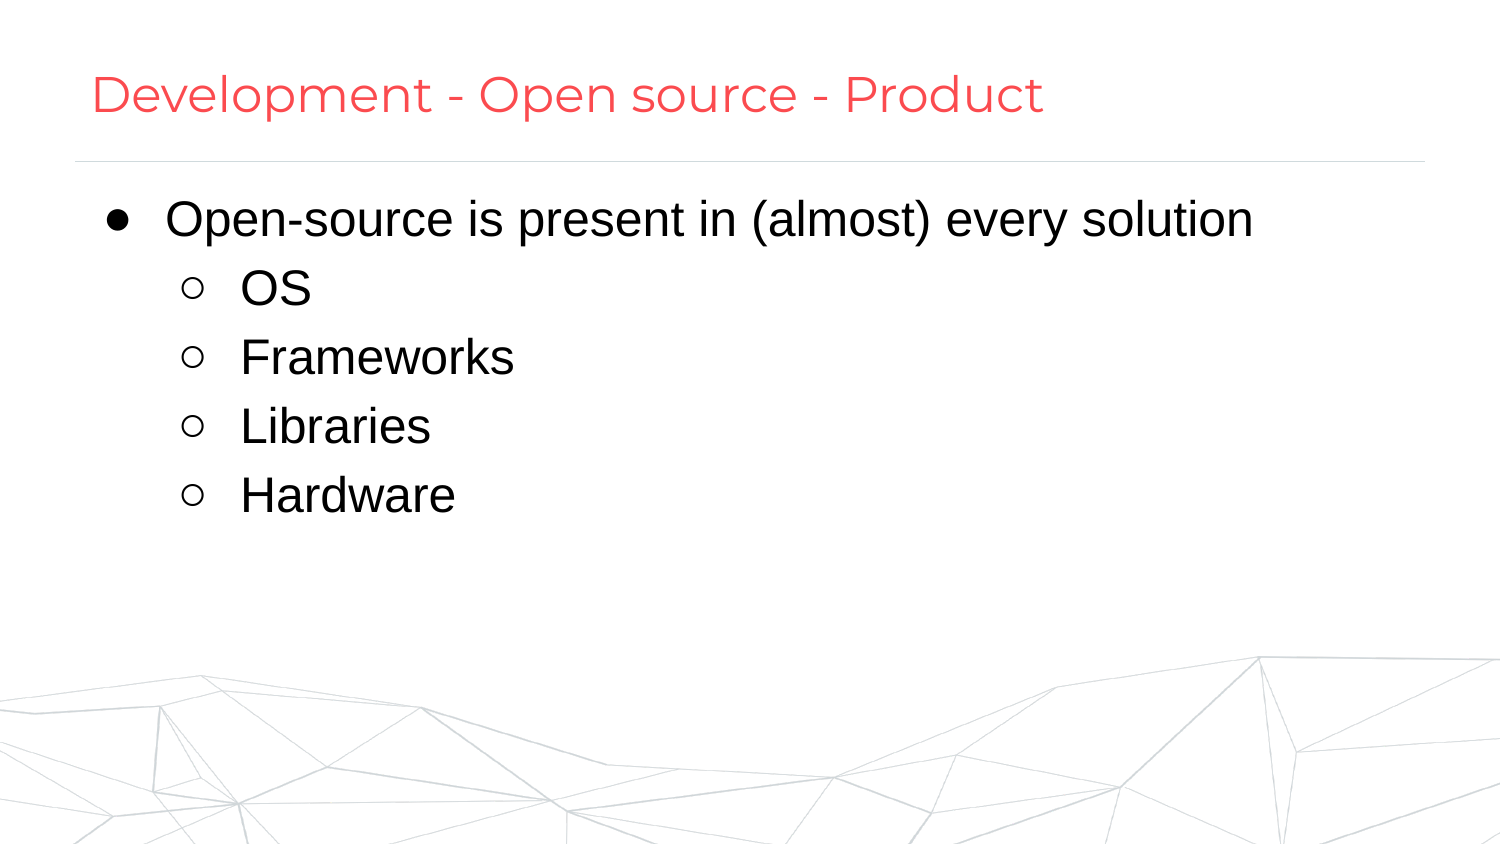

# Development - Open source - Product
Open-source is present in (almost) every solution
OS
Frameworks
Libraries
Hardware